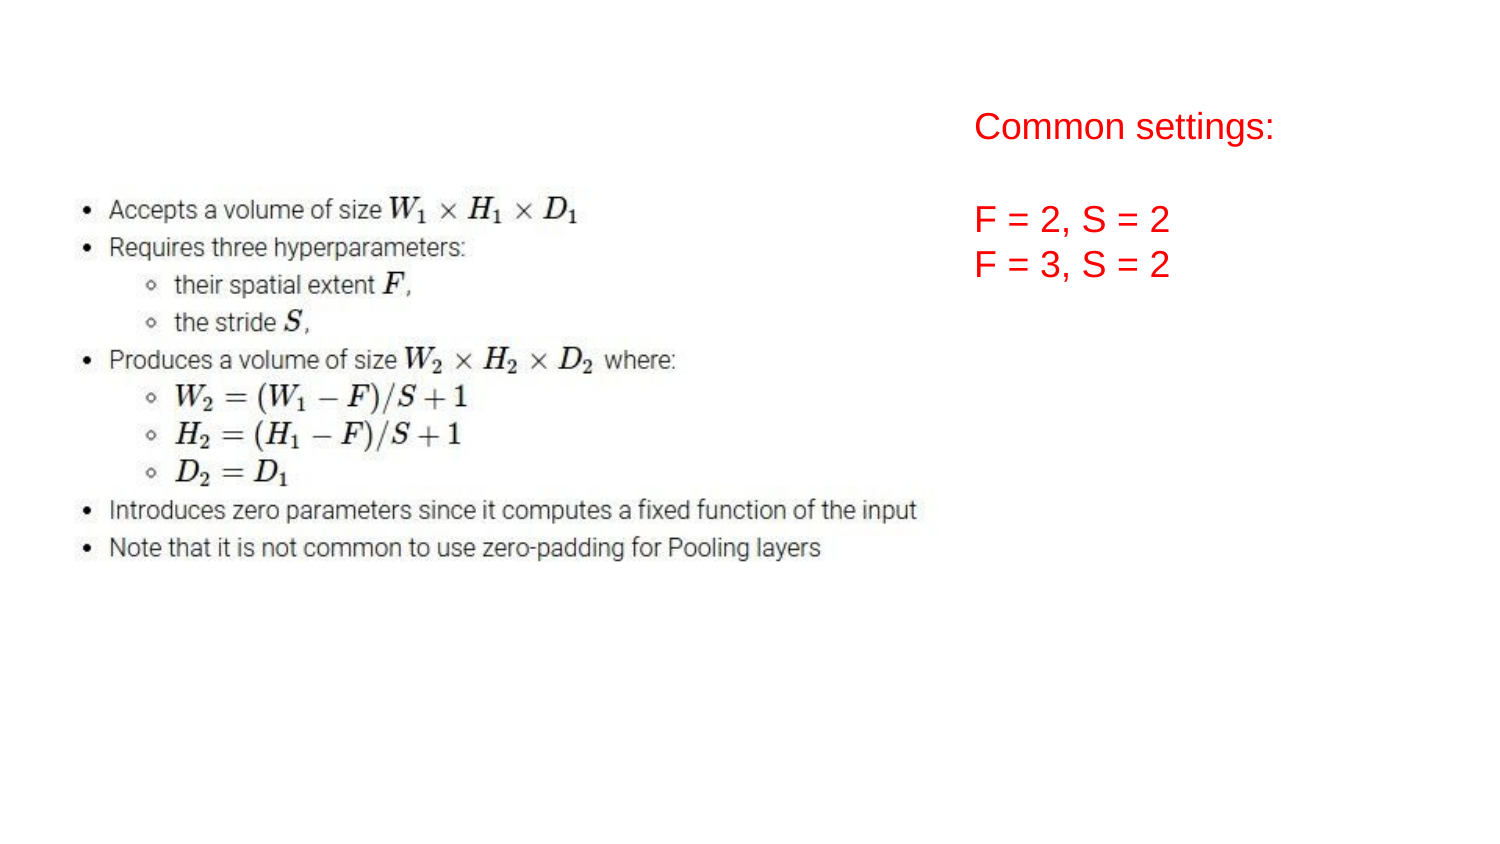

Common settings:

F = 2, S = 2
F = 3, S = 2